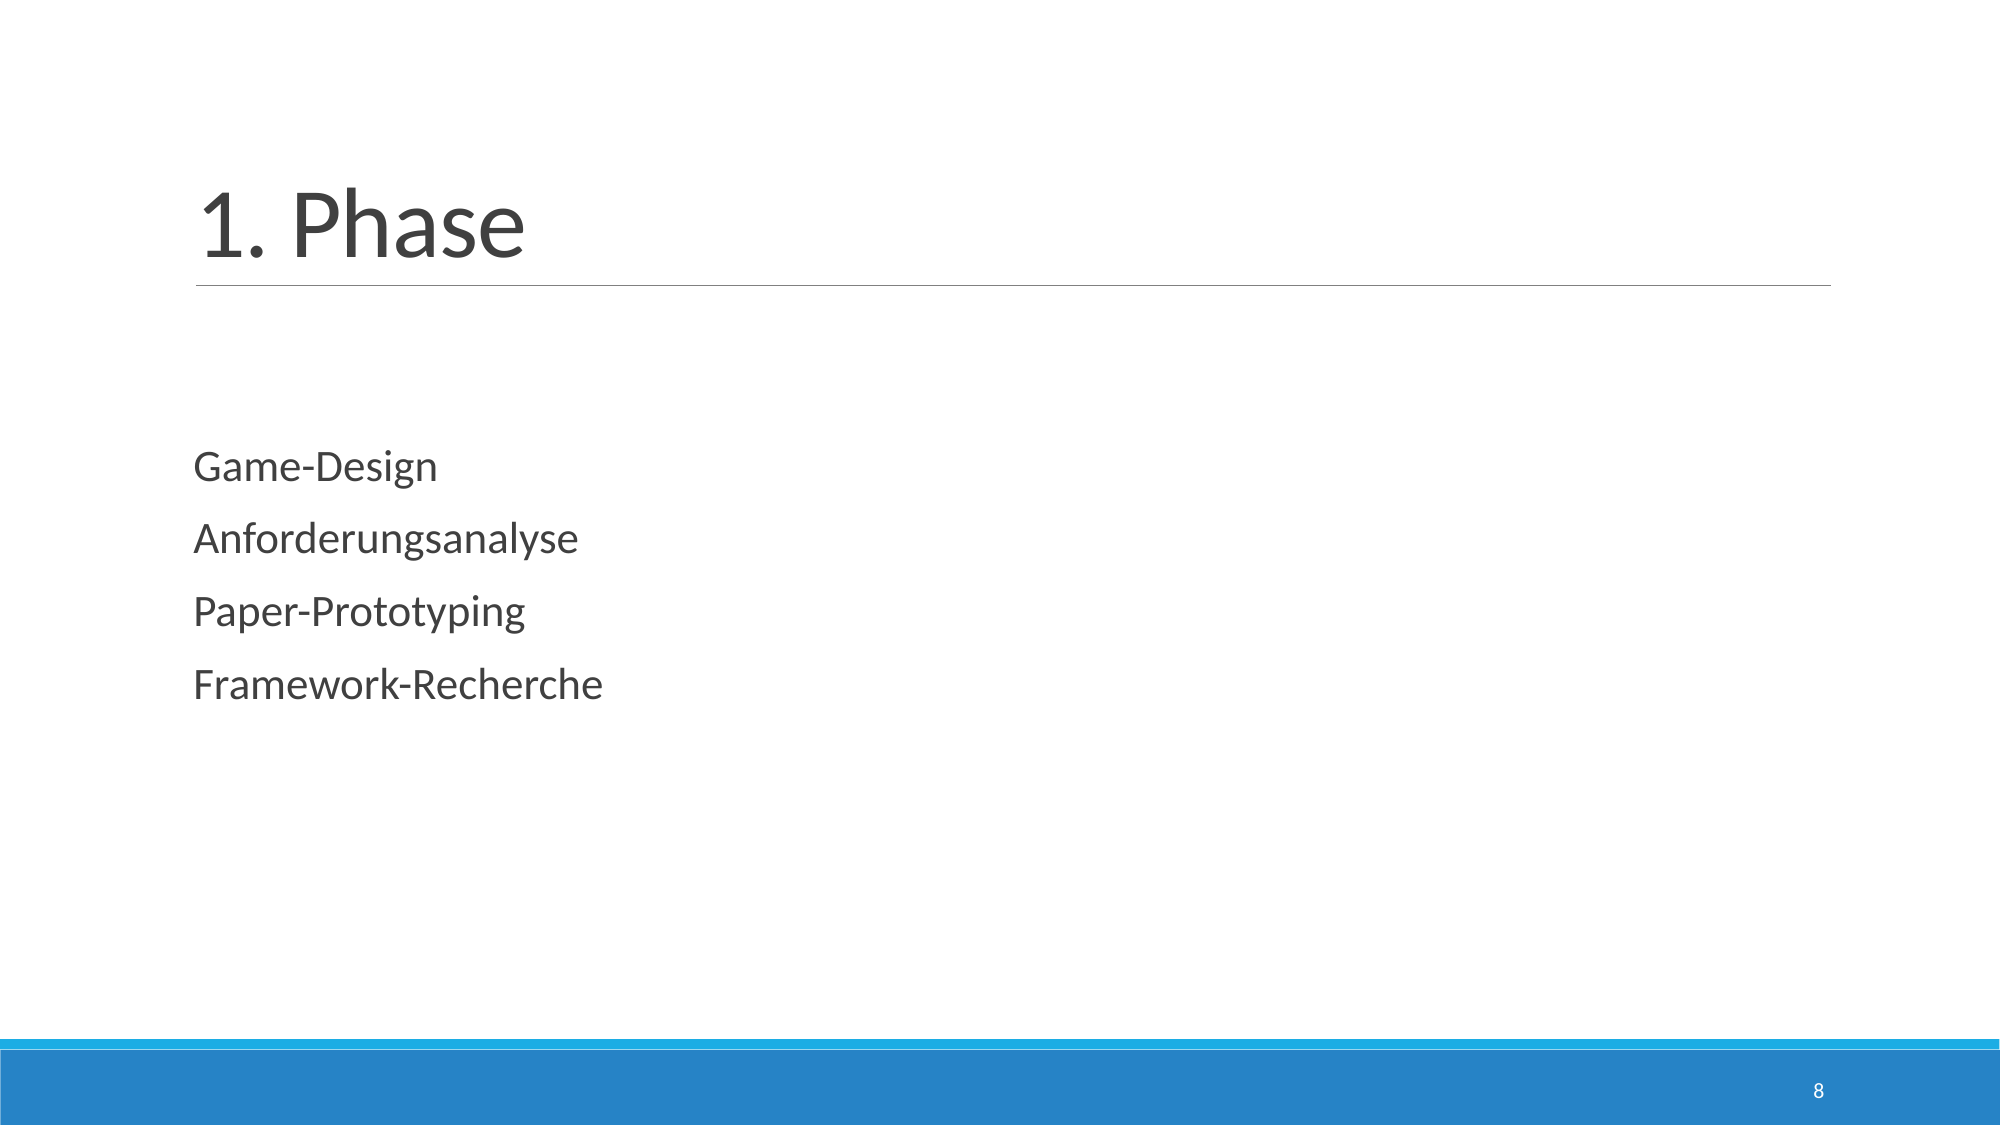

# 1. Phase
Game-Design
Anforderungsanalyse
Paper-Prototyping
Framework-Recherche

8